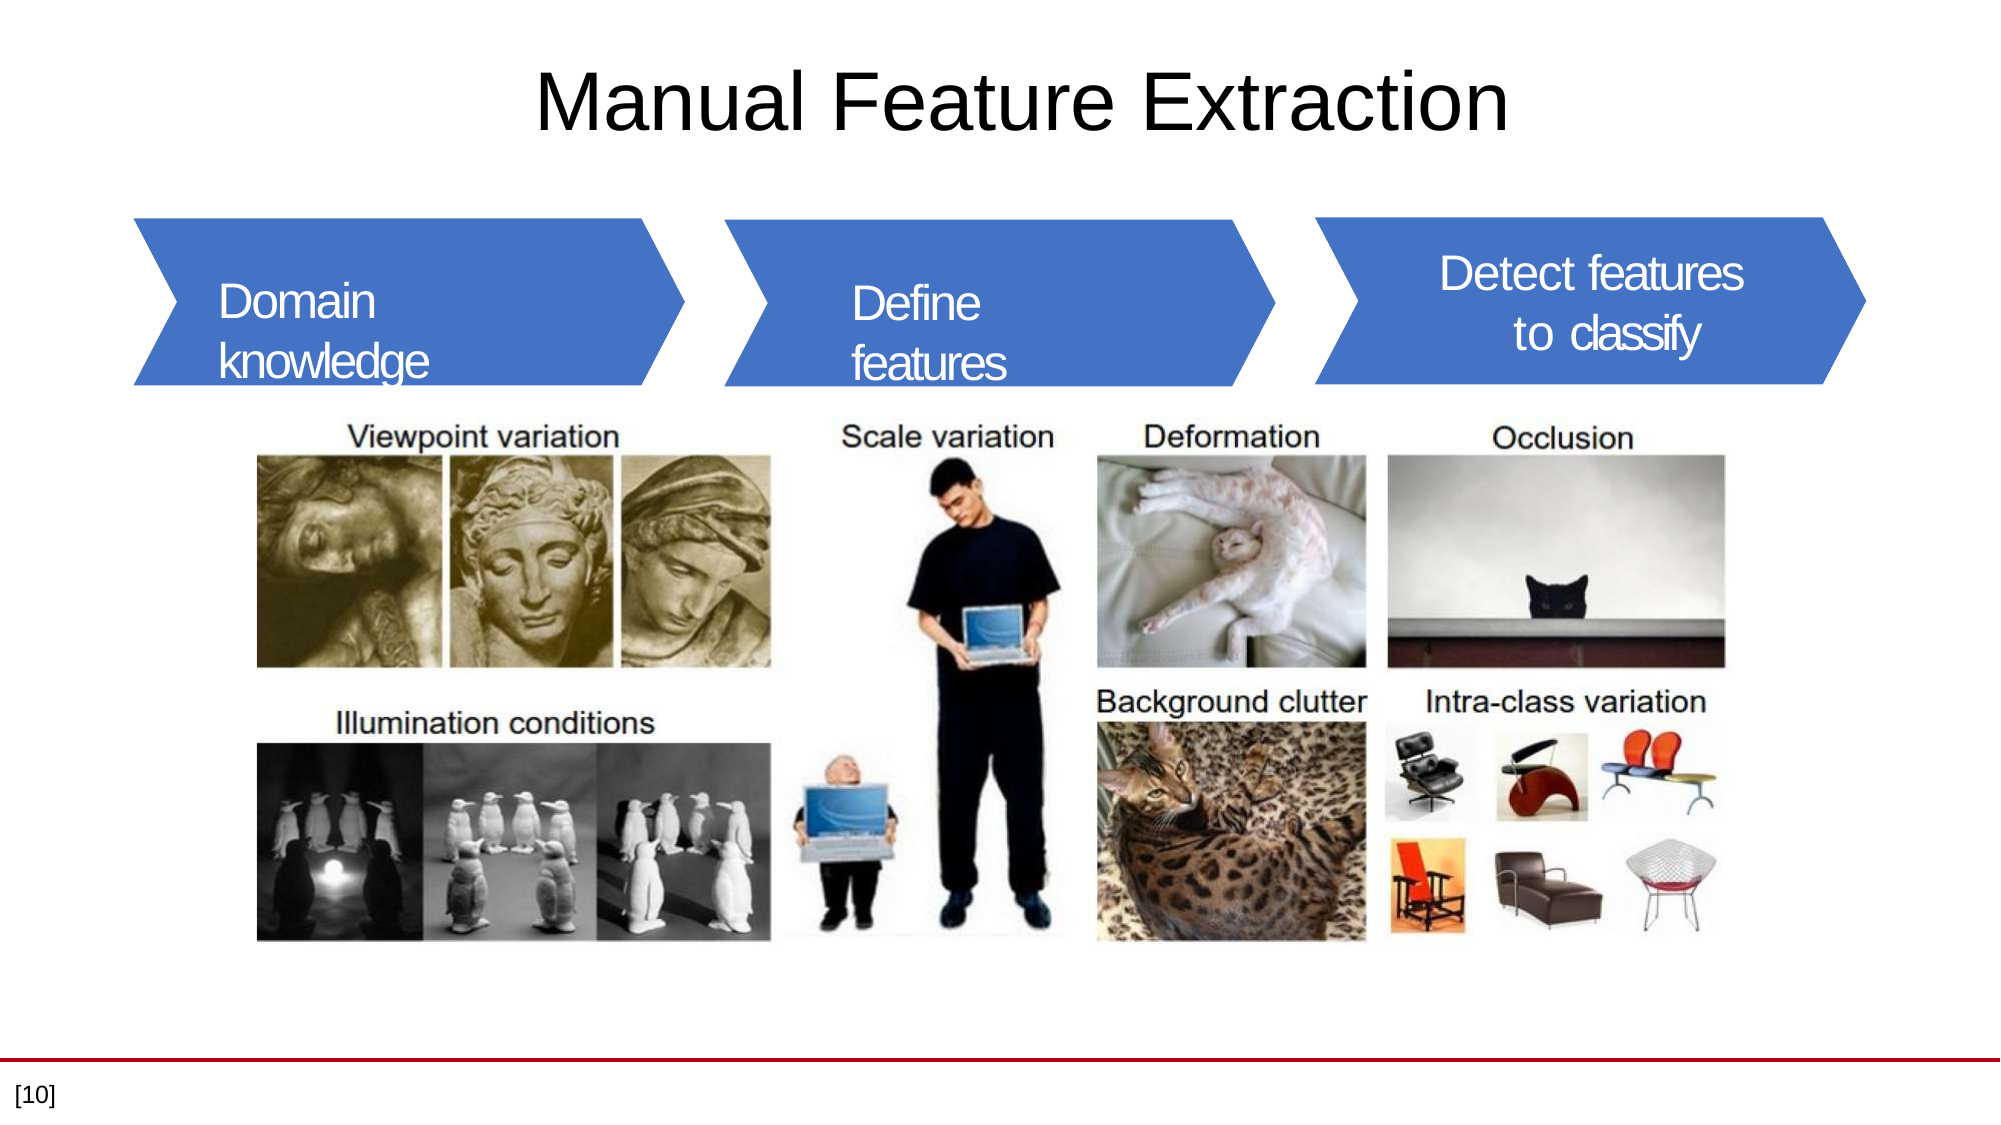

# Manual Feature Extraction

Detect features  to classify
Domain knowledge
Define features

[10]